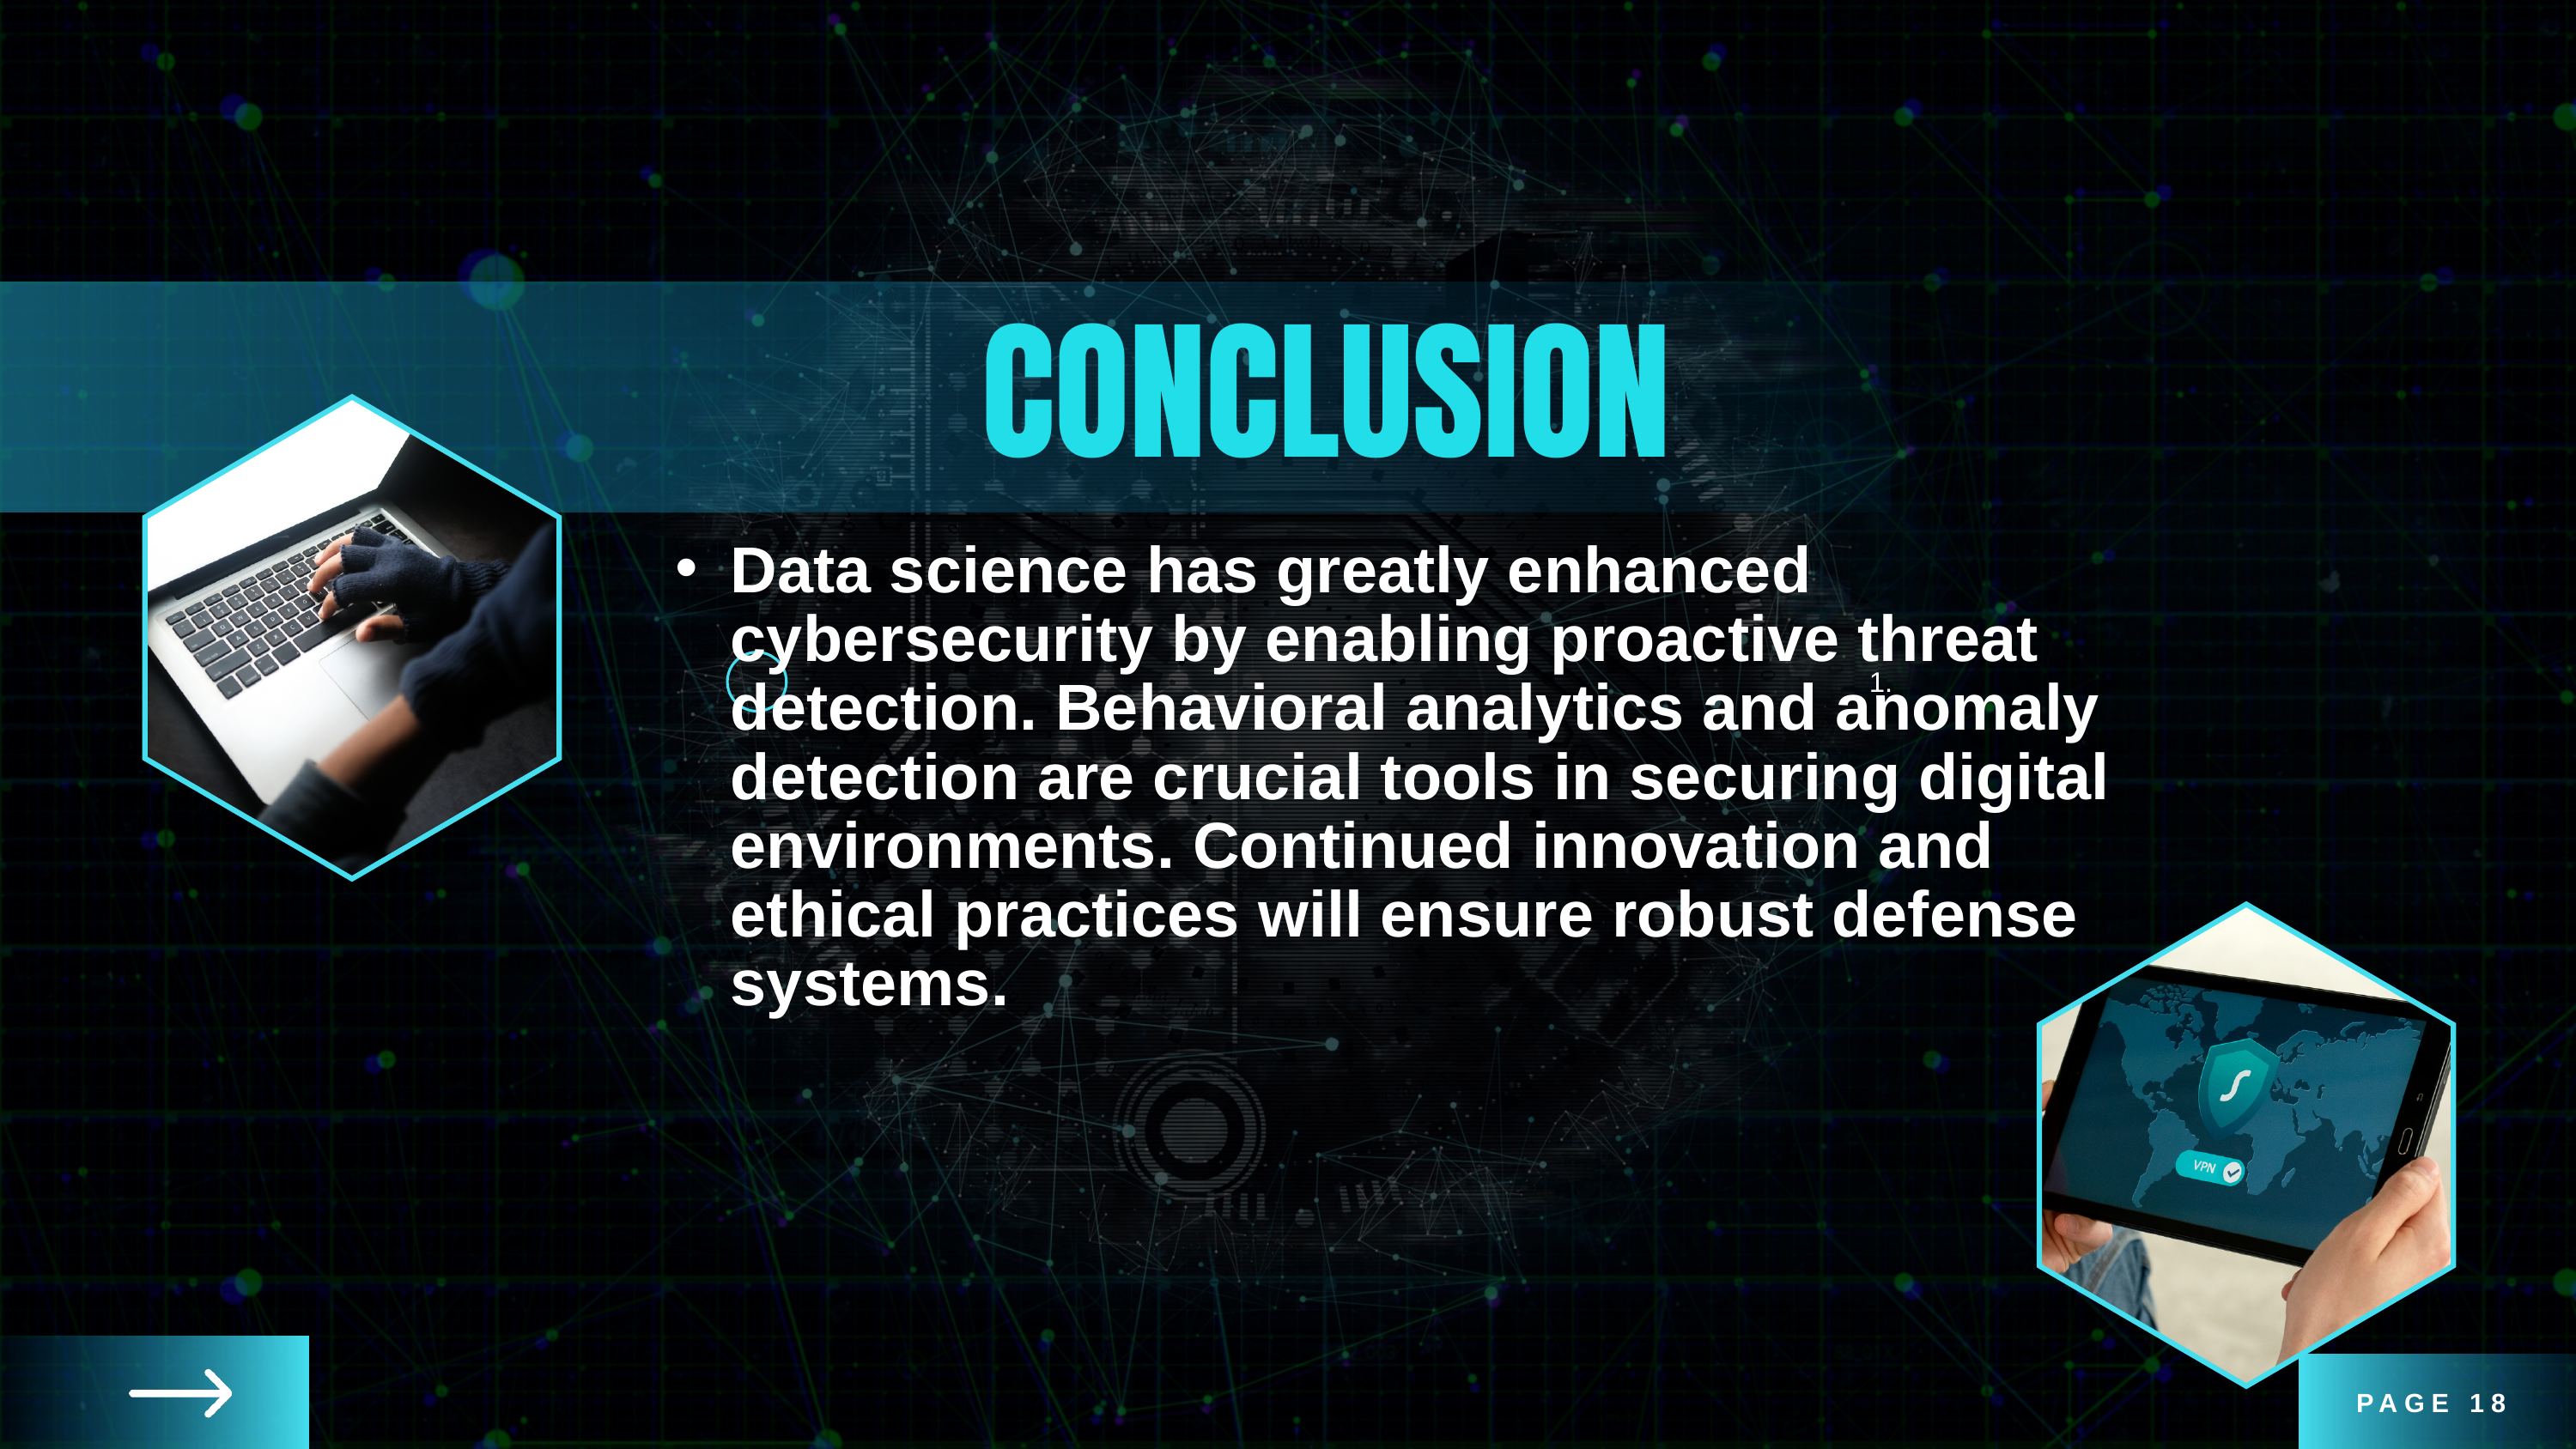

CONCLUSION

Data science has greatly enhanced cybersecurity by enabling proactive threat detection. Behavioral analytics and anomaly detection are crucial tools in securing digital environments. Continued innovation and ethical practices will ensure robust defense systems.

1.

PAGE 18